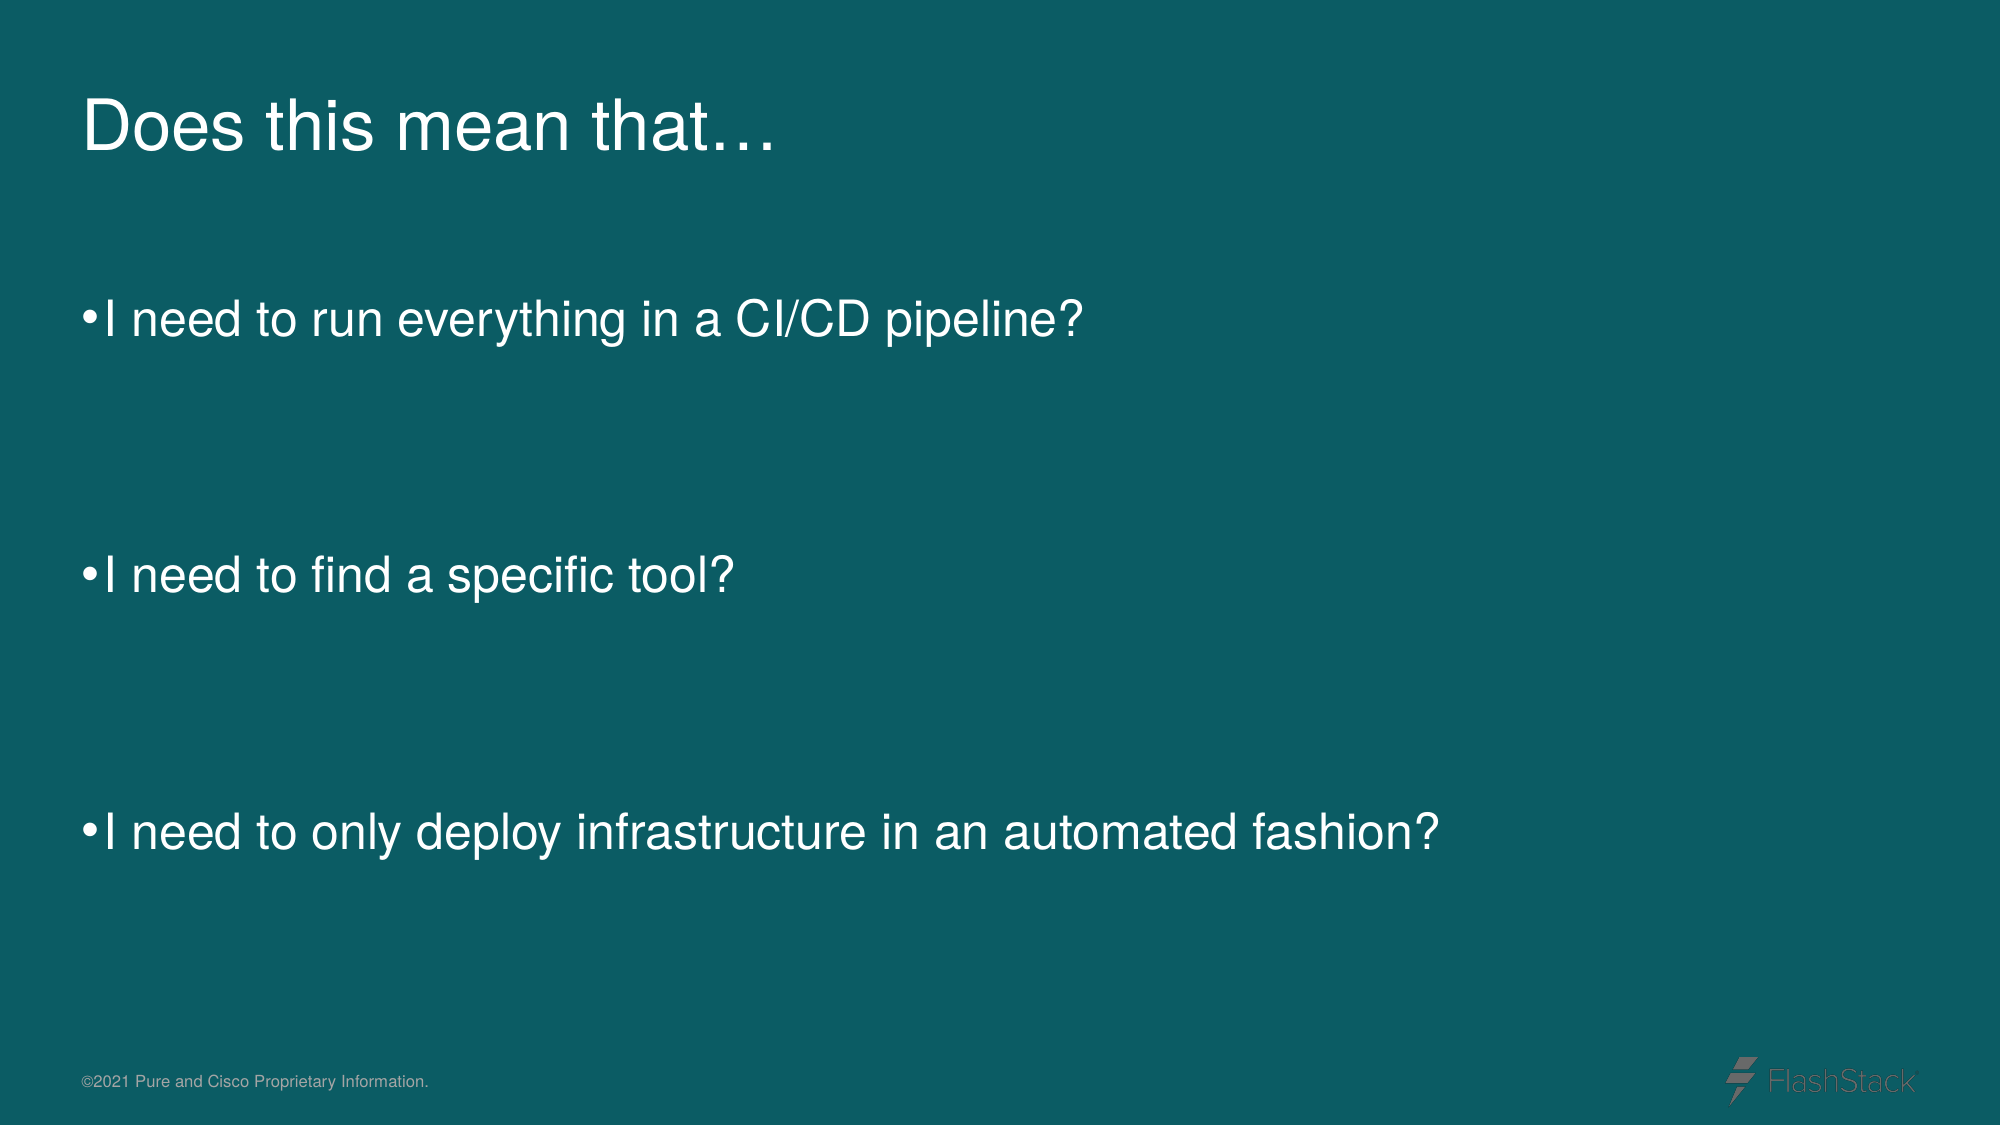

# Does this mean that…
I need to run everything in a CI/CD pipeline?

I need to find a specific tool?

I need to only deploy infrastructure in an automated fashion?